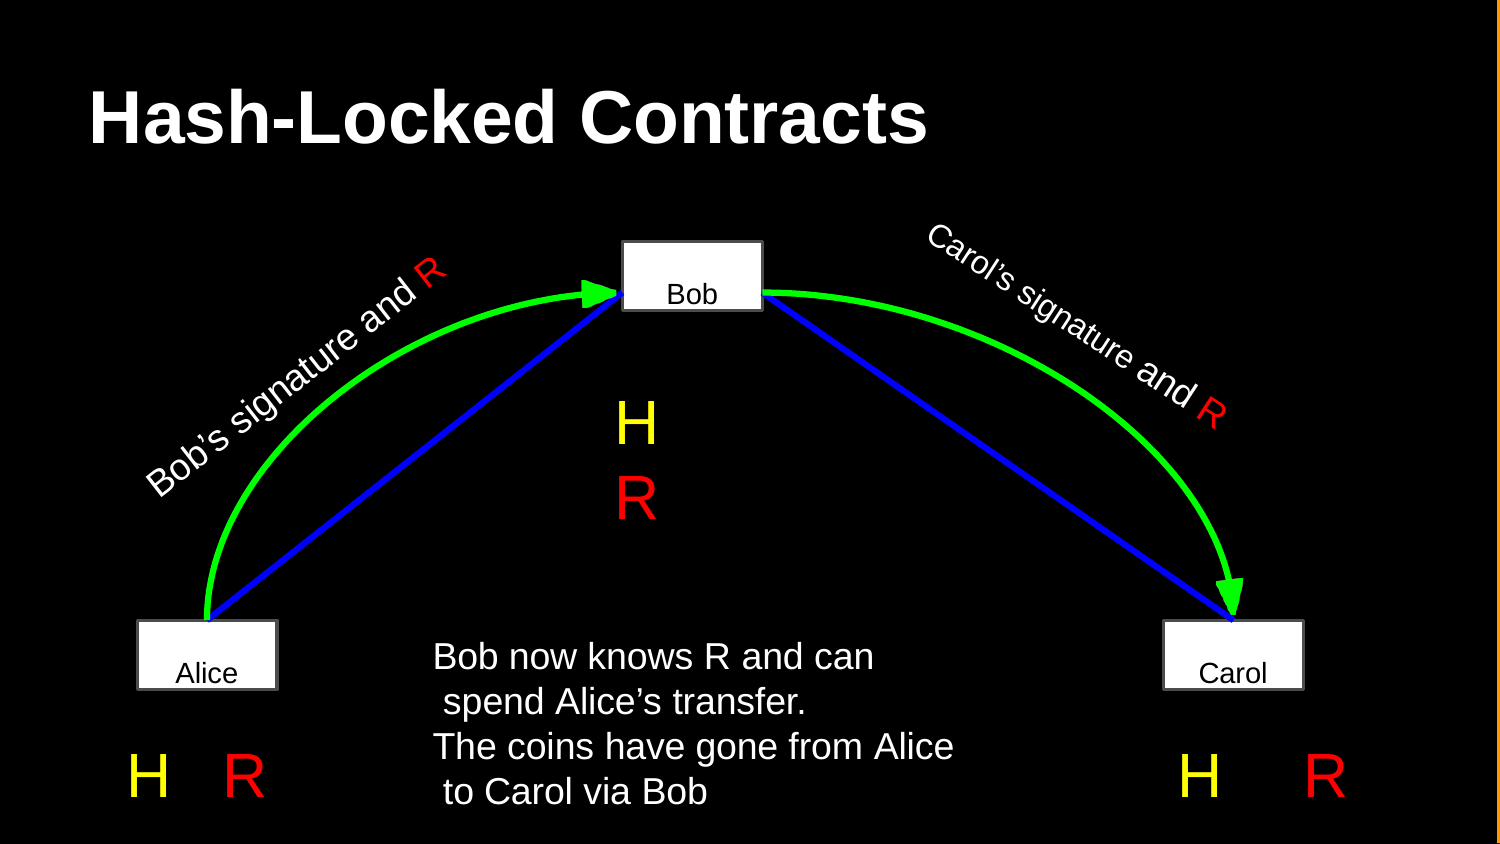

# Hash-Locked Contracts

Bob

Carol’s signature and R
Bob’s signature and R
H	R

Alice

Carol
Bob now knows R and can  spend Alice’s transfer.
The coins have gone from Alice  to Carol via Bob
H	R
H	R